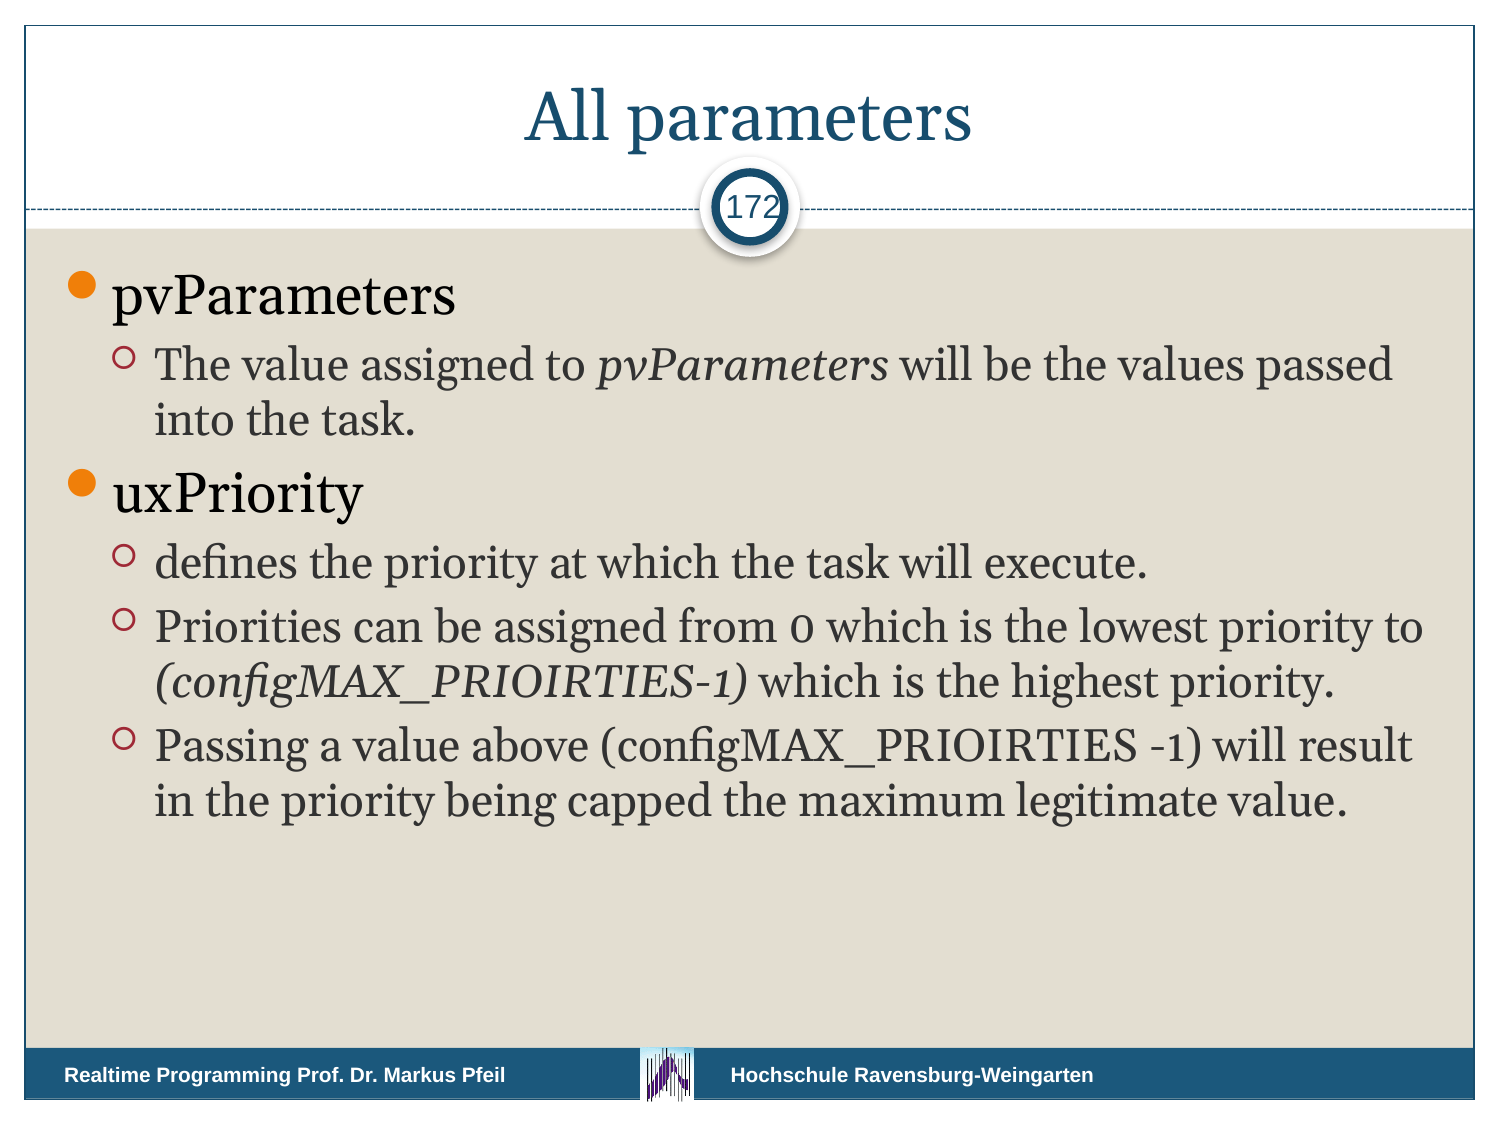

# All parameters
172
pvParameters
The value assigned to pvParameters will be the values passed into the task.
uxPriority
defines the priority at which the task will execute.
Priorities can be assigned from 0 which is the lowest priority to (configMAX_PRIOIRTIES-1) which is the highest priority.
Passing a value above (configMAX_PRIOIRTIES -1) will result in the priority being capped the maximum legitimate value.
Realtime Programming Prof. Dr. Markus Pfeil